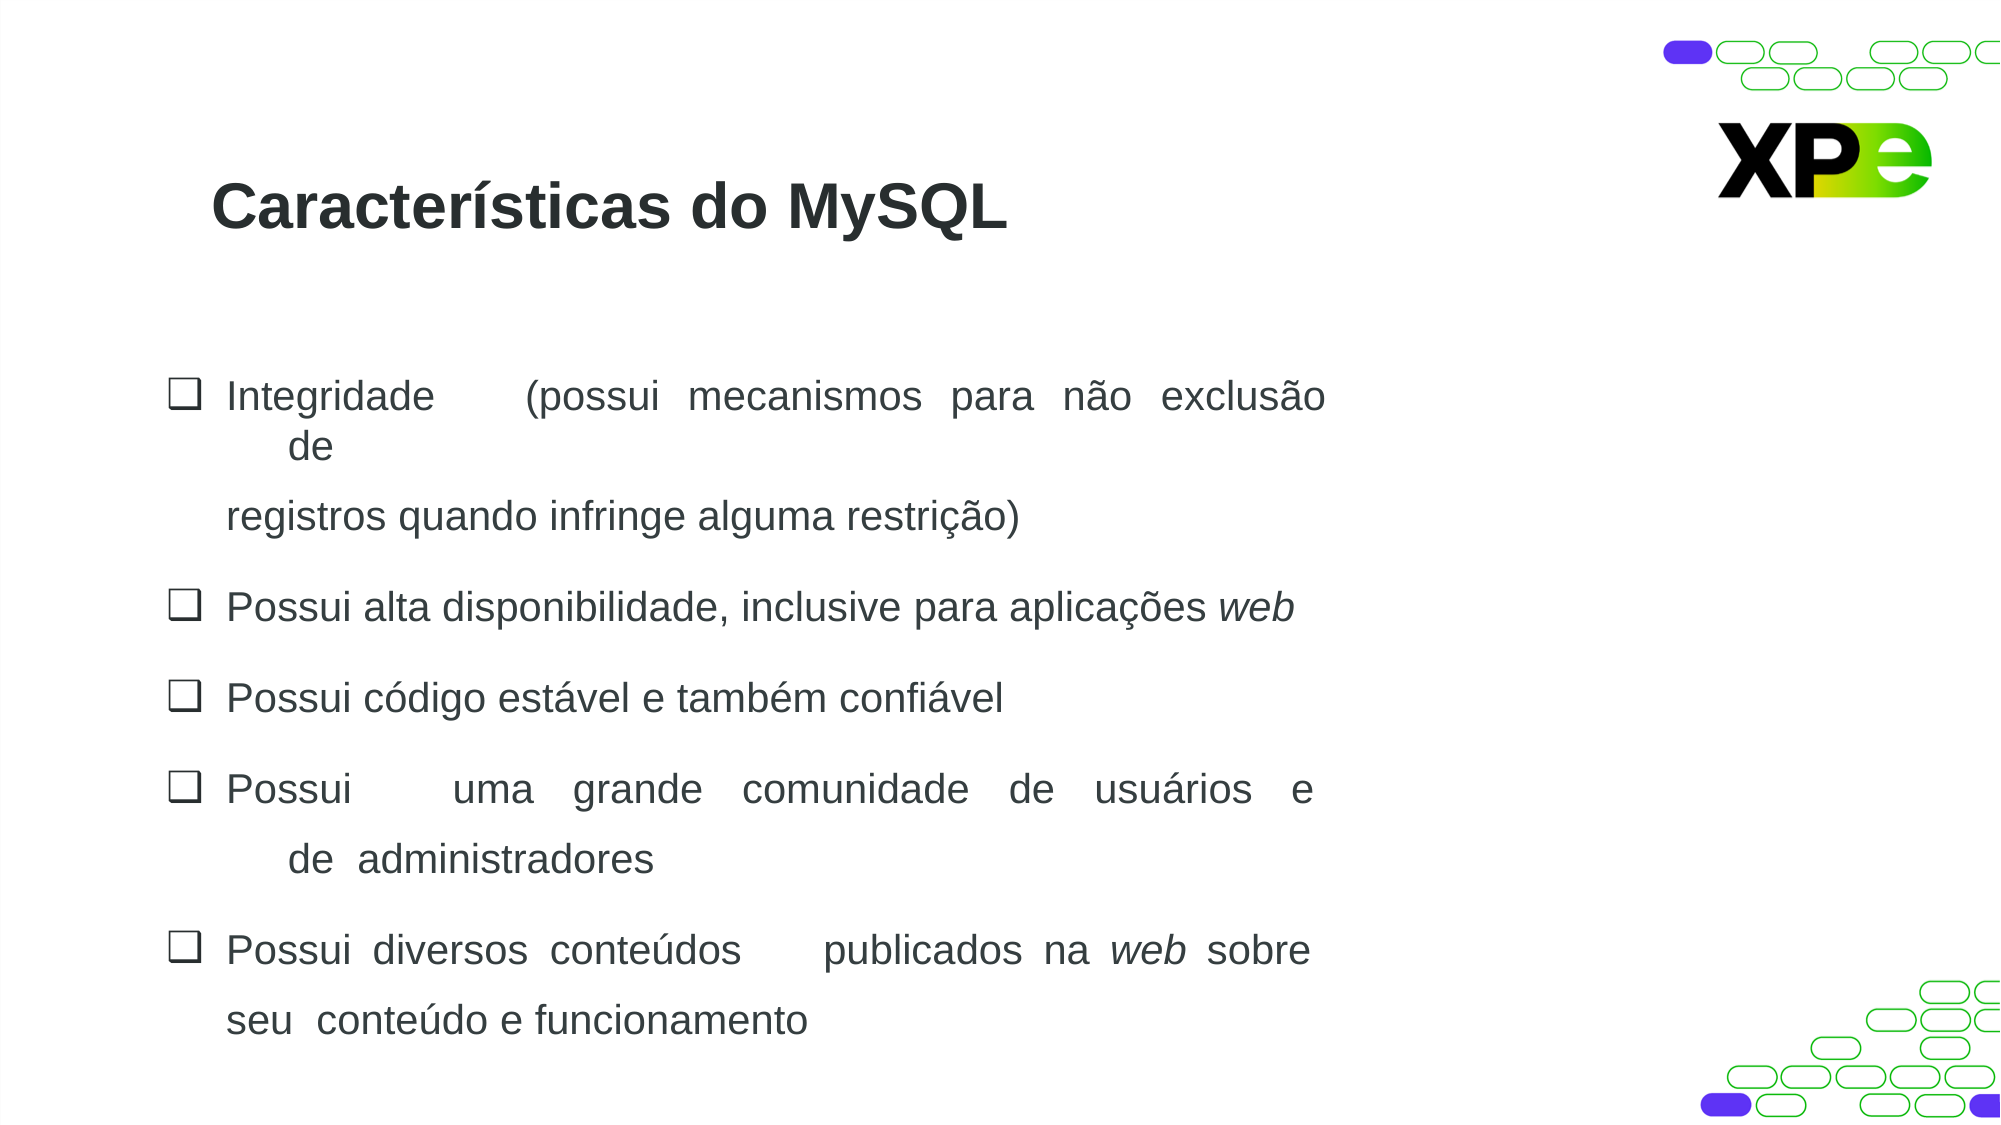

# Características do MySQL
Integridade	(possui	mecanismos	para	não	exclusão	de
registros quando infringe alguma restrição)
Possui alta disponibilidade, inclusive para aplicações web
Possui código estável e também confiável
Possui	uma	grande	comunidade	de	usuários	e	de  administradores
Possui diversos conteúdos	publicados	na web sobre seu  conteúdo e funcionamento